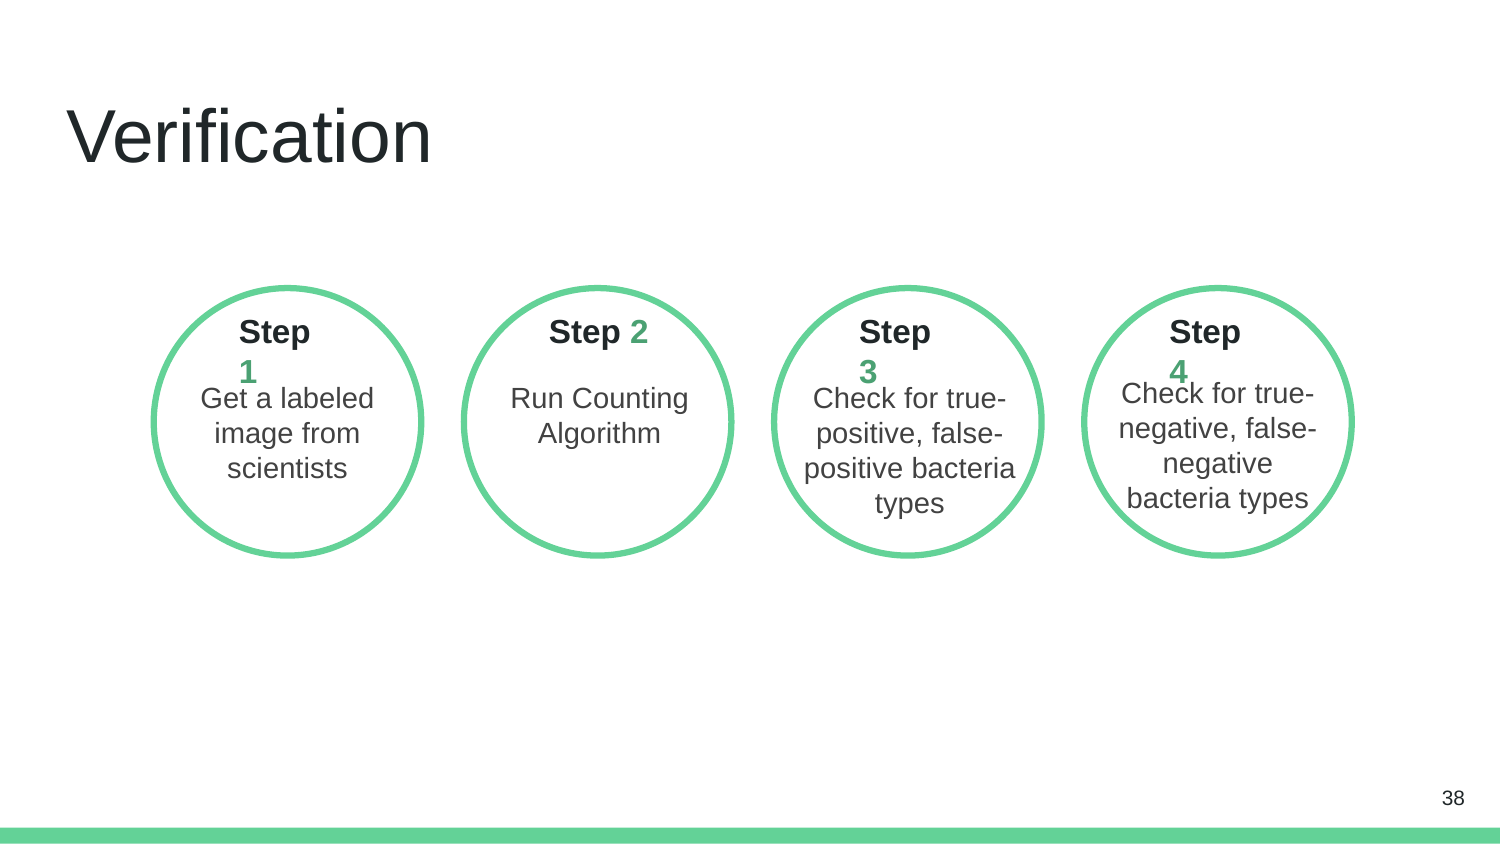

# Verification

Step 1
Step 2
Step 3
Step 4
Check for true-negative, false-negative bacteria types

Get a labeled image from scientists
Run Counting Algorithm
Check for true-positive, false-positive bacteria types
38